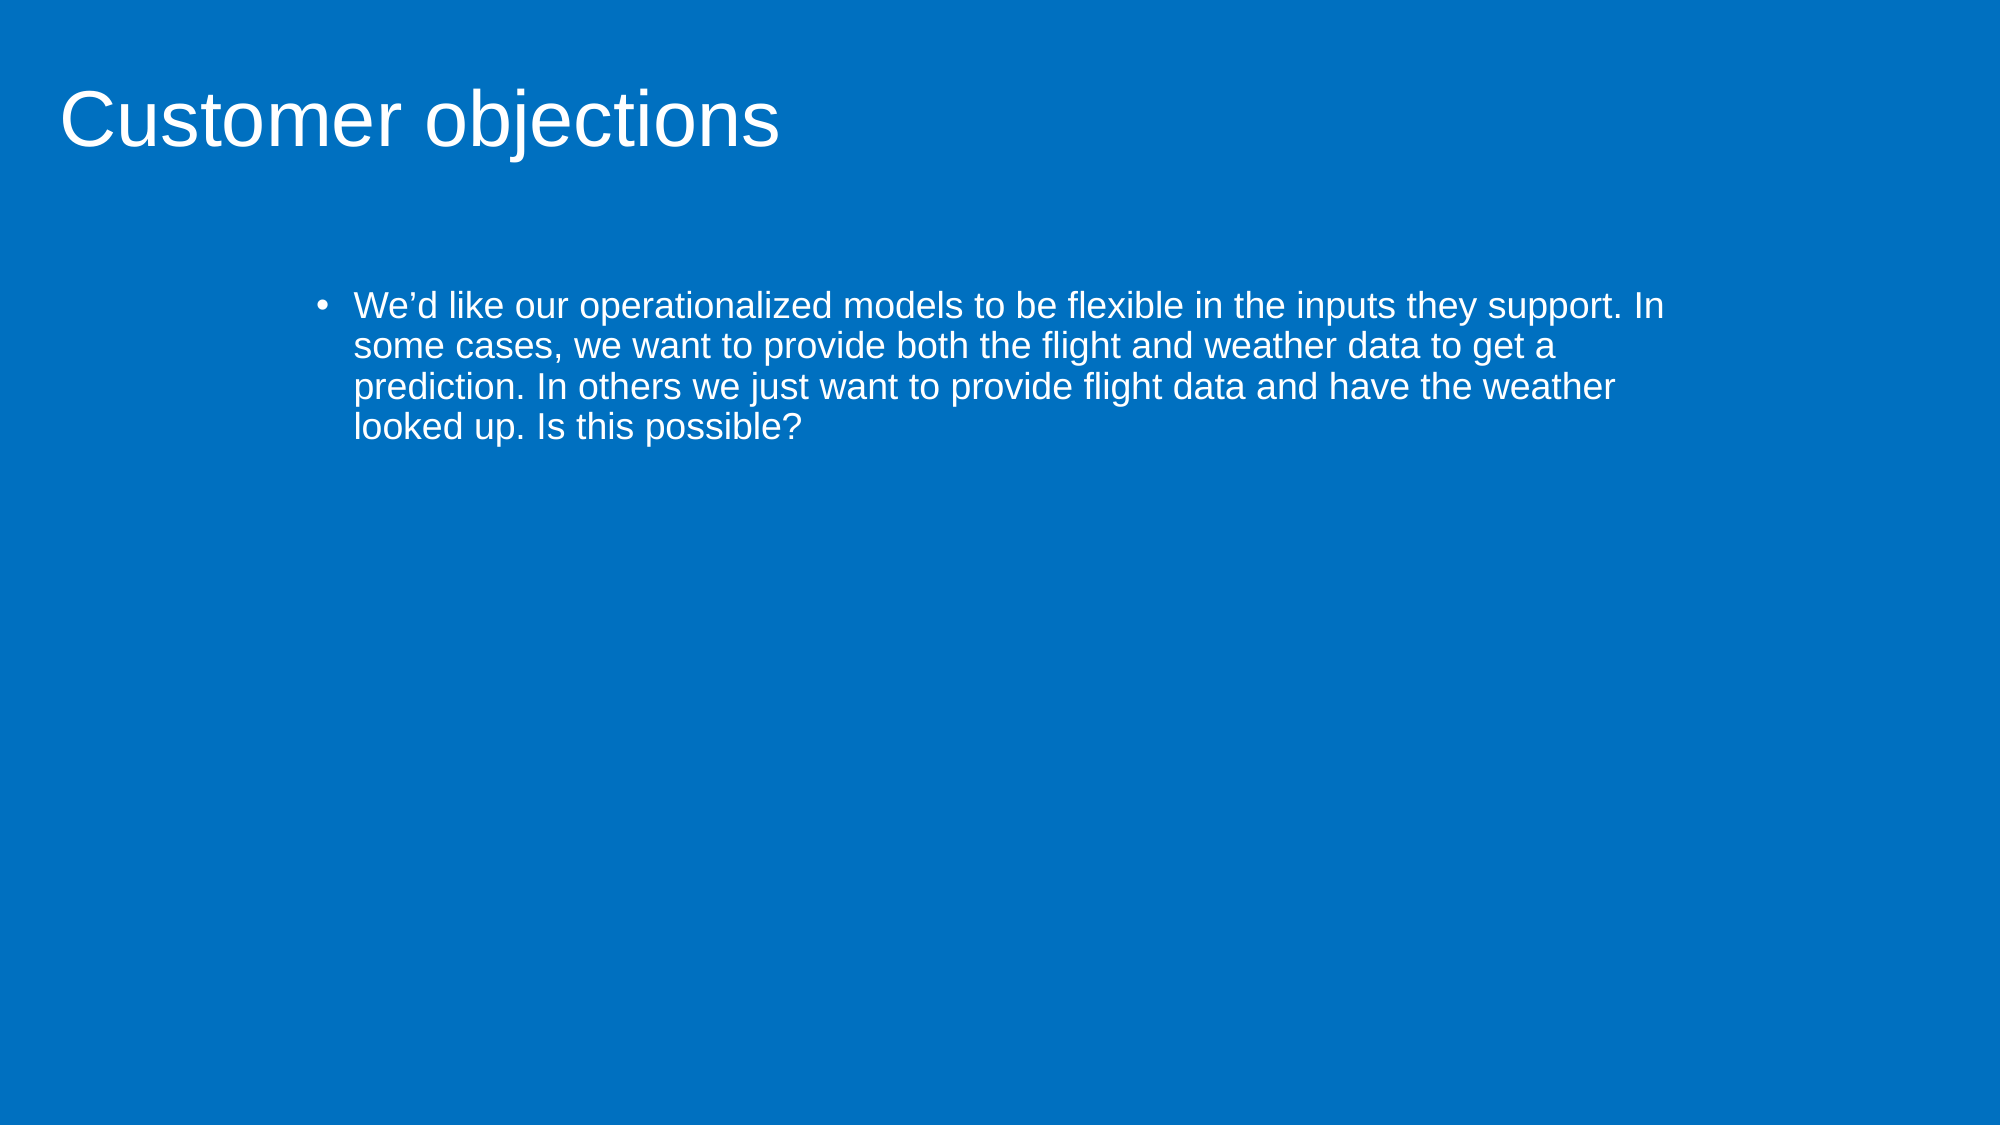

# Customer objections
We’d like our operationalized models to be flexible in the inputs they support. In some cases, we want to provide both the flight and weather data to get a prediction. In others we just want to provide flight data and have the weather looked up. Is this possible?